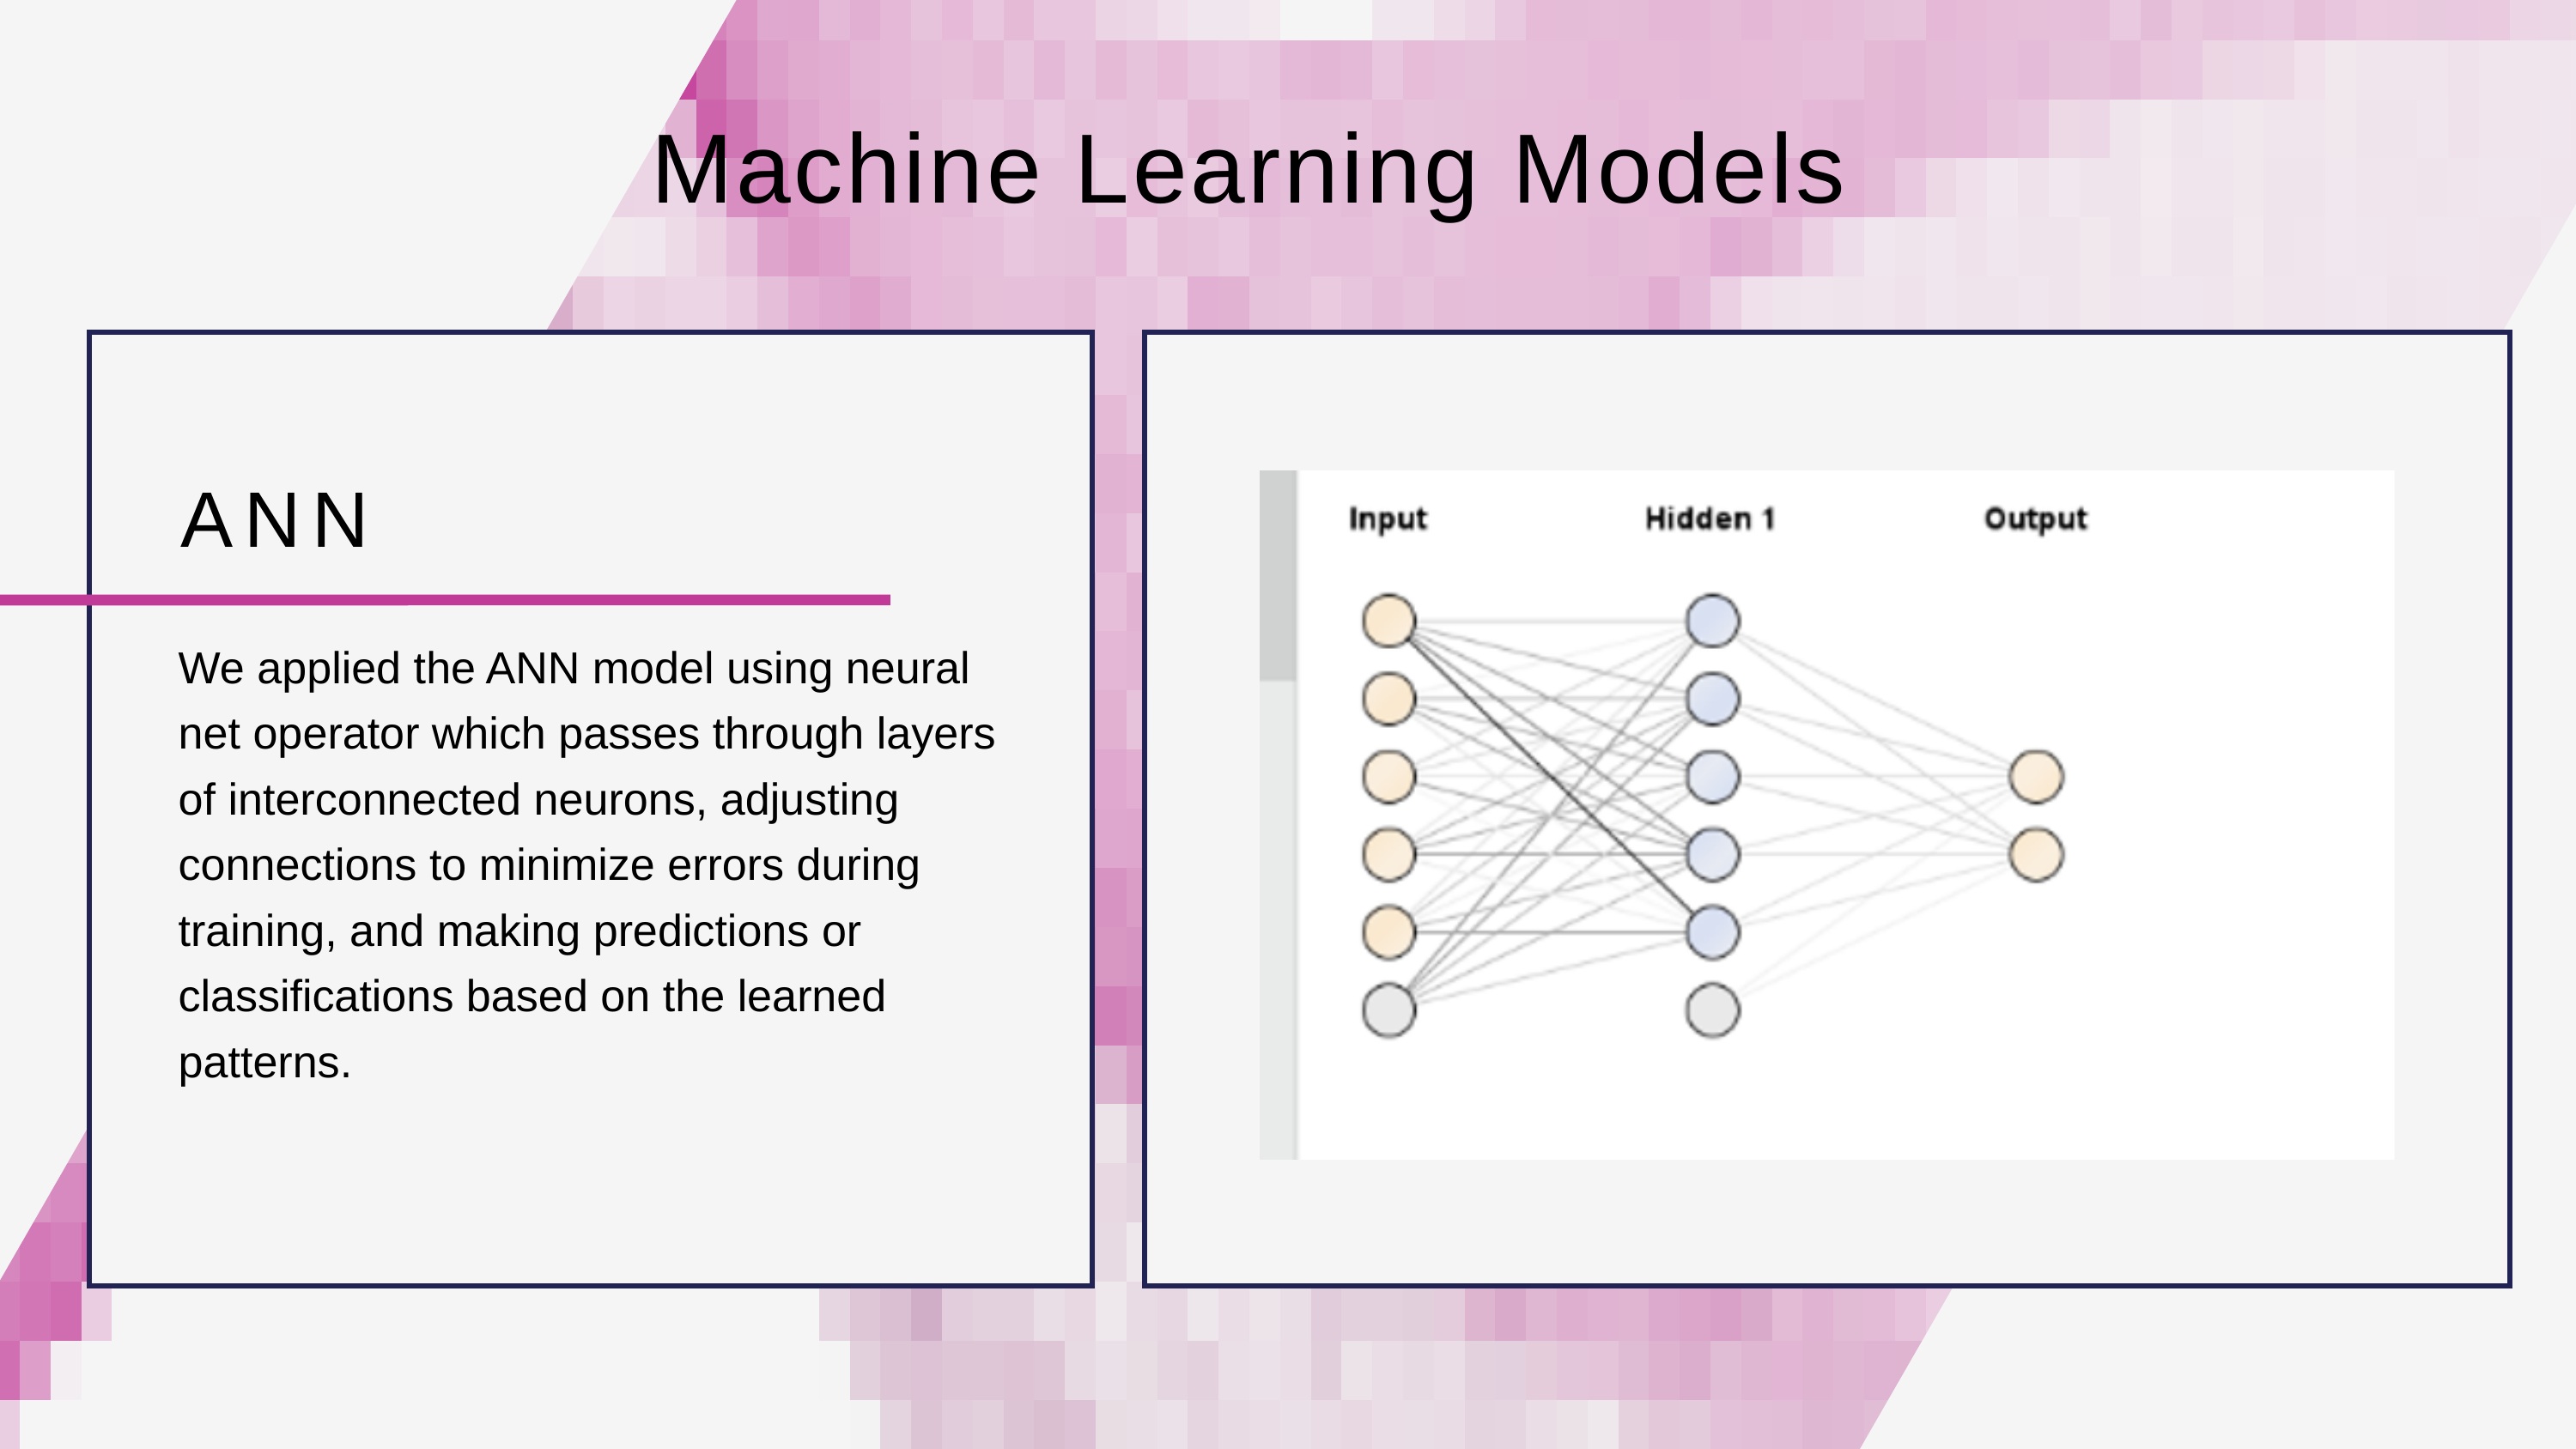

Machine Learning Models

ANN

We applied the ANN model using neural net operator which passes through layers of interconnected neurons, adjusting connections to minimize errors during training, and making predictions or classifications based on the learned patterns.